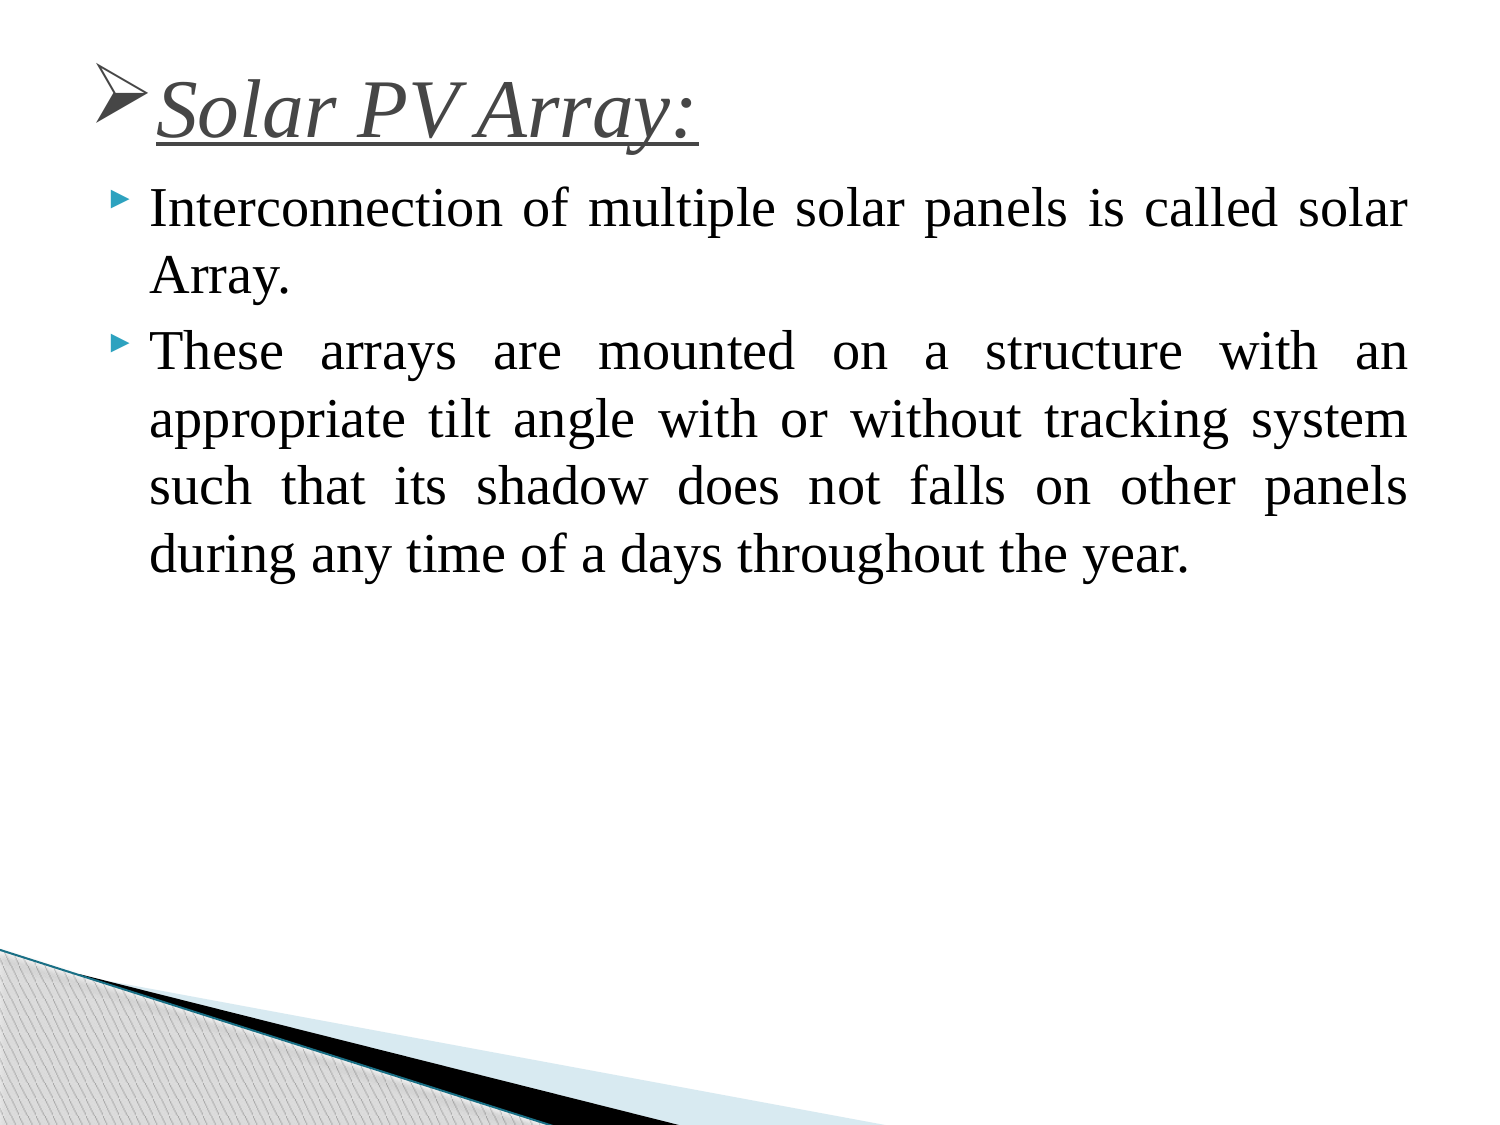

# Solar PV Array:
Interconnection of multiple solar panels is called solar Array.
These arrays are mounted on a structure with an appropriate tilt angle with or without tracking system such that its shadow does not falls on other panels during any time of a days throughout the year.